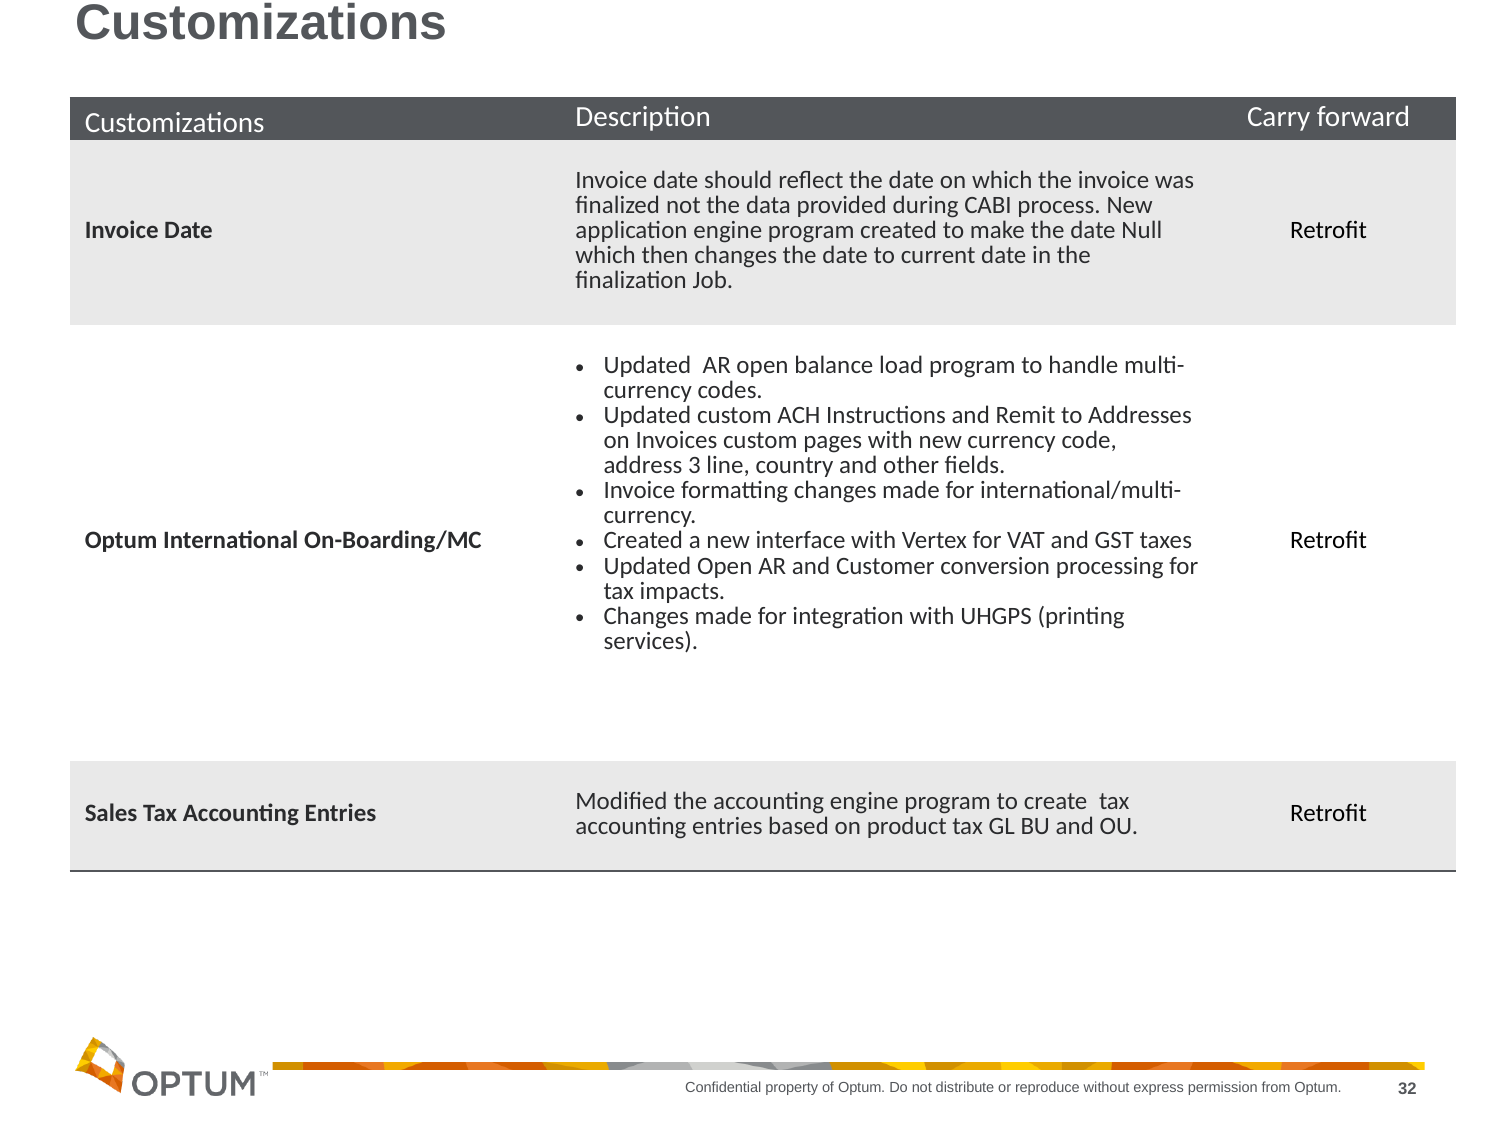

# Customizations
| Customizations | Description | Carry forward |
| --- | --- | --- |
| Invoice Date | Invoice date should reflect the date on which the invoice was finalized not the data provided during CABI process. New application engine program created to make the date Null which then changes the date to current date in the finalization Job. | Retrofit |
| Optum International On-Boarding/MC | Updated AR open balance load program to handle multi-currency codes. Updated custom ACH Instructions and Remit to Addresses on Invoices custom pages with new currency code, address 3 line, country and other fields. Invoice formatting changes made for international/multi-currency. Created a new interface with Vertex for VAT and GST taxes Updated Open AR and Customer conversion processing for tax impacts. Changes made for integration with UHGPS (printing services). | Retrofit |
| Sales Tax Accounting Entries | Modified the accounting engine program to create tax accounting entries based on product tax GL BU and OU. | Retrofit |